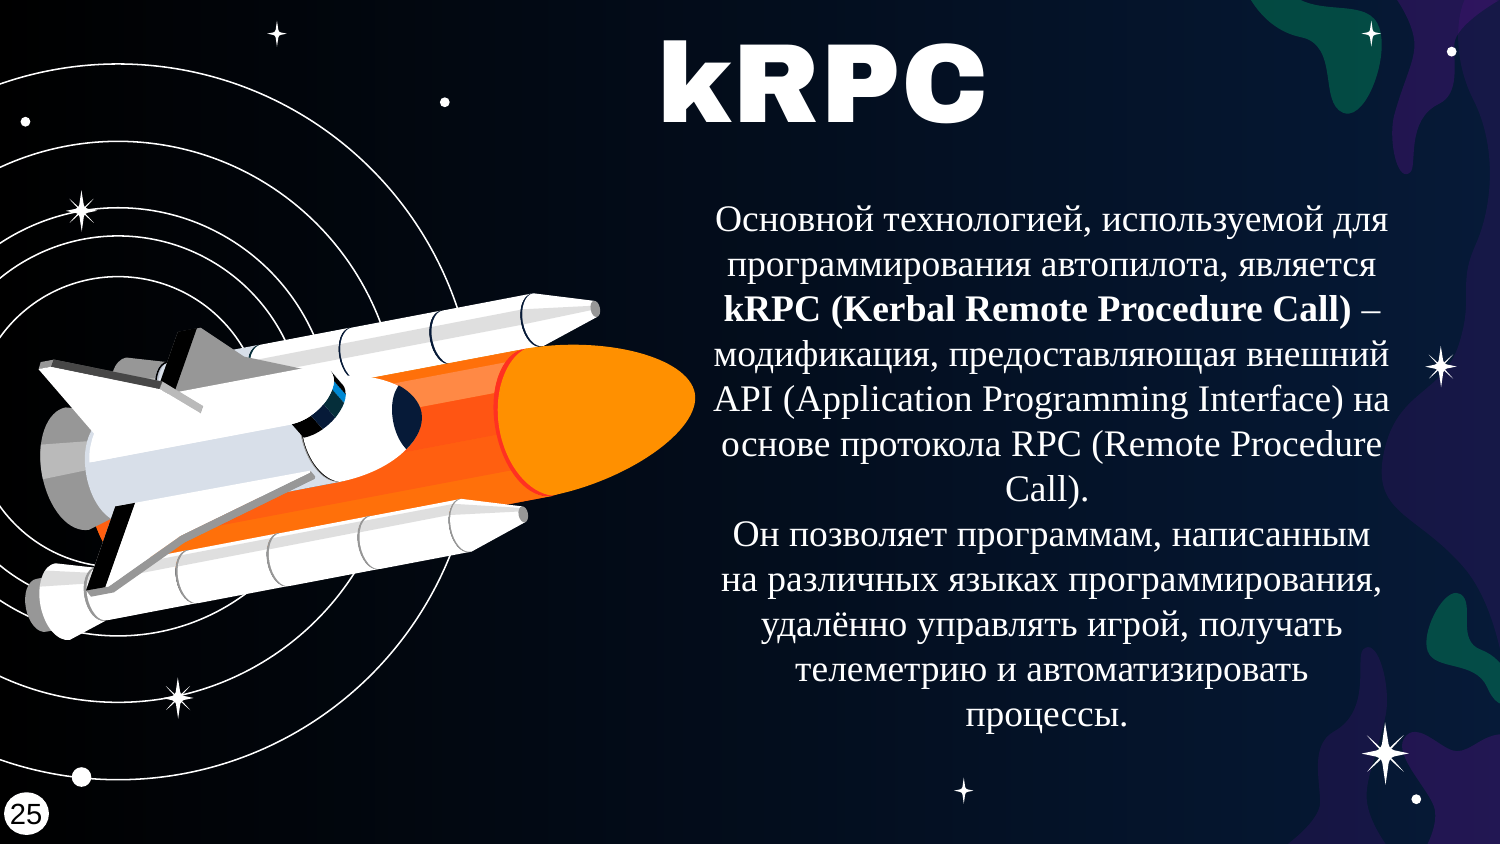

# kRPC
Основной технологией, используемой для программирования автопилота, является kRPC (Kerbal Remote Procedure Call) – модификация, предоставляющая внешний API (Application Programming Interface) на основе протокола RPC (Remote Procedure Call).
Он позволяет программам, написанным на различных языках программирования, удалённо управлять игрой, получать телеметрию и автоматизировать процессы.

25